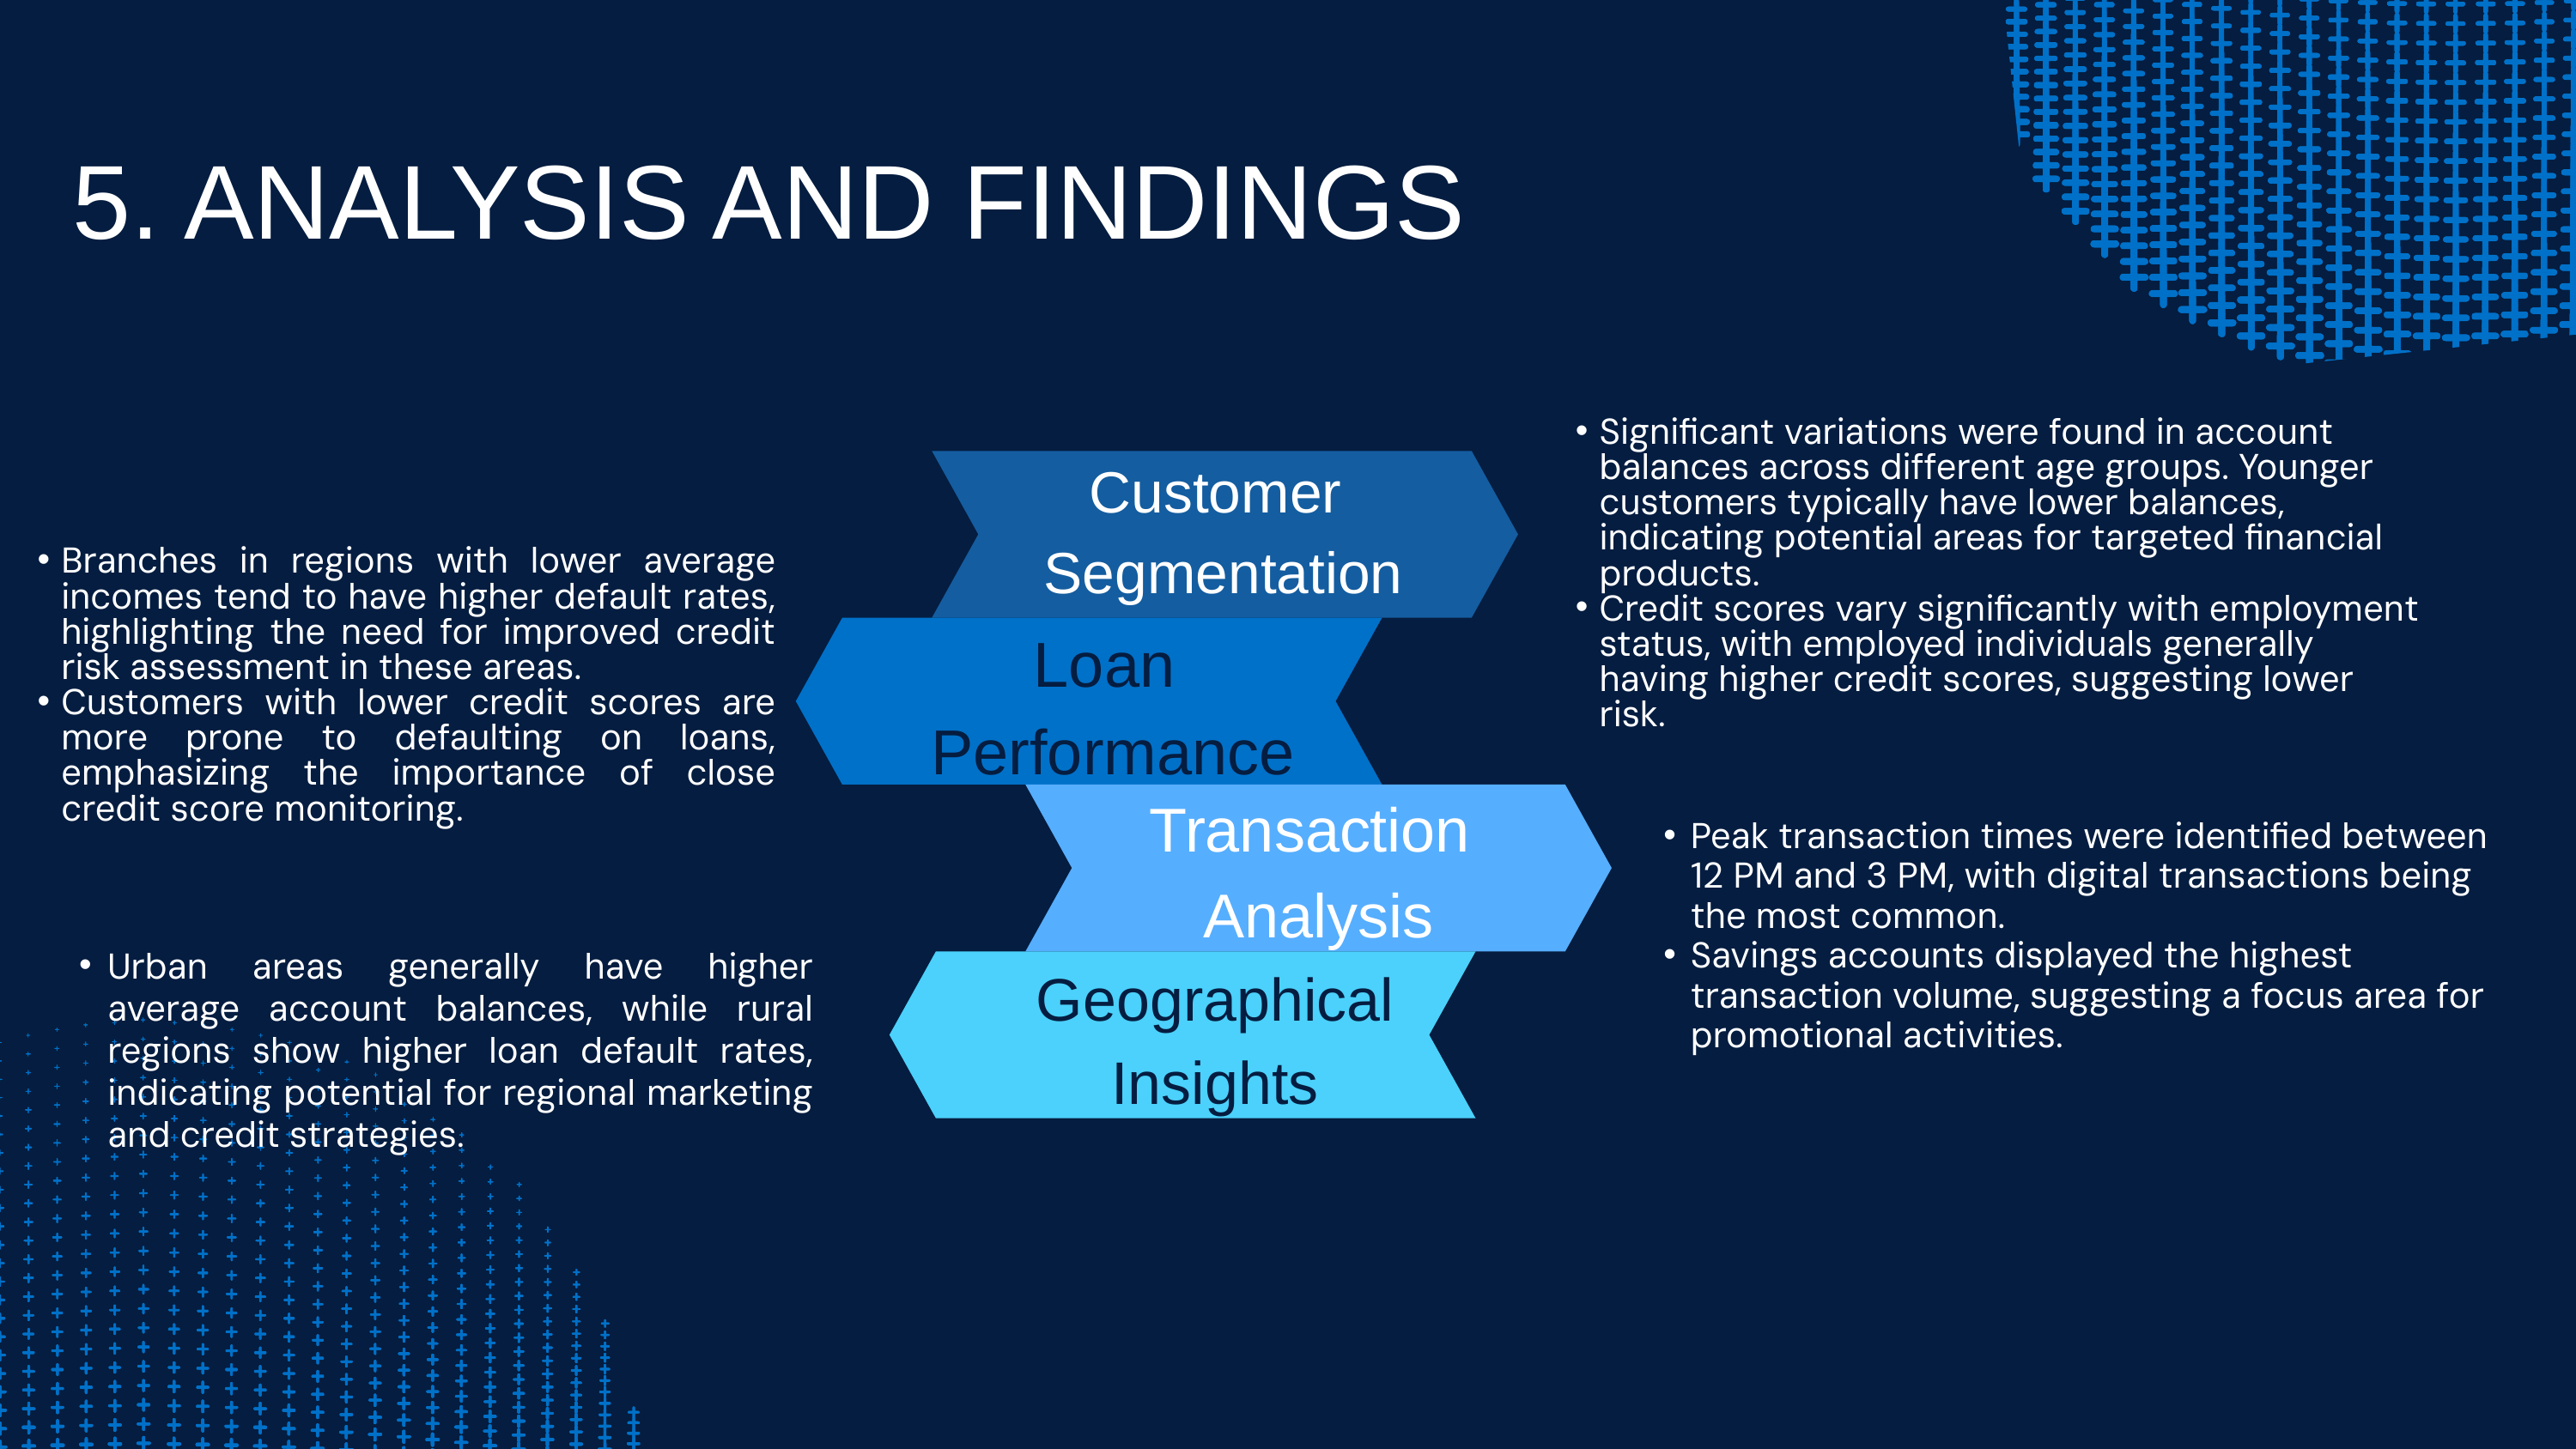

5. ANALYSIS AND FINDINGS
Significant variations were found in account balances across different age groups. Younger customers typically have lower balances, indicating potential areas for targeted financial products.
Credit scores vary significantly with employment status, with employed individuals generally having higher credit scores, suggesting lower risk.

Customer
Segmentation

Branches in regions with lower average incomes tend to have higher default rates, highlighting the need for improved credit risk assessment in these areas.
Customers with lower credit scores are more prone to defaulting on loans, emphasizing the importance of close credit score monitoring.

Loan
Performance

Transaction
 Analysis

Peak transaction times were identified between 12 PM and 3 PM, with digital transactions being the most common.
Savings accounts displayed the highest transaction volume, suggesting a focus area for promotional activities.

Urban areas generally have higher average account balances, while rural regions show higher loan default rates, indicating potential for regional marketing and credit strategies.

Geographical
Insights

 Demographics and
Financial Behavior